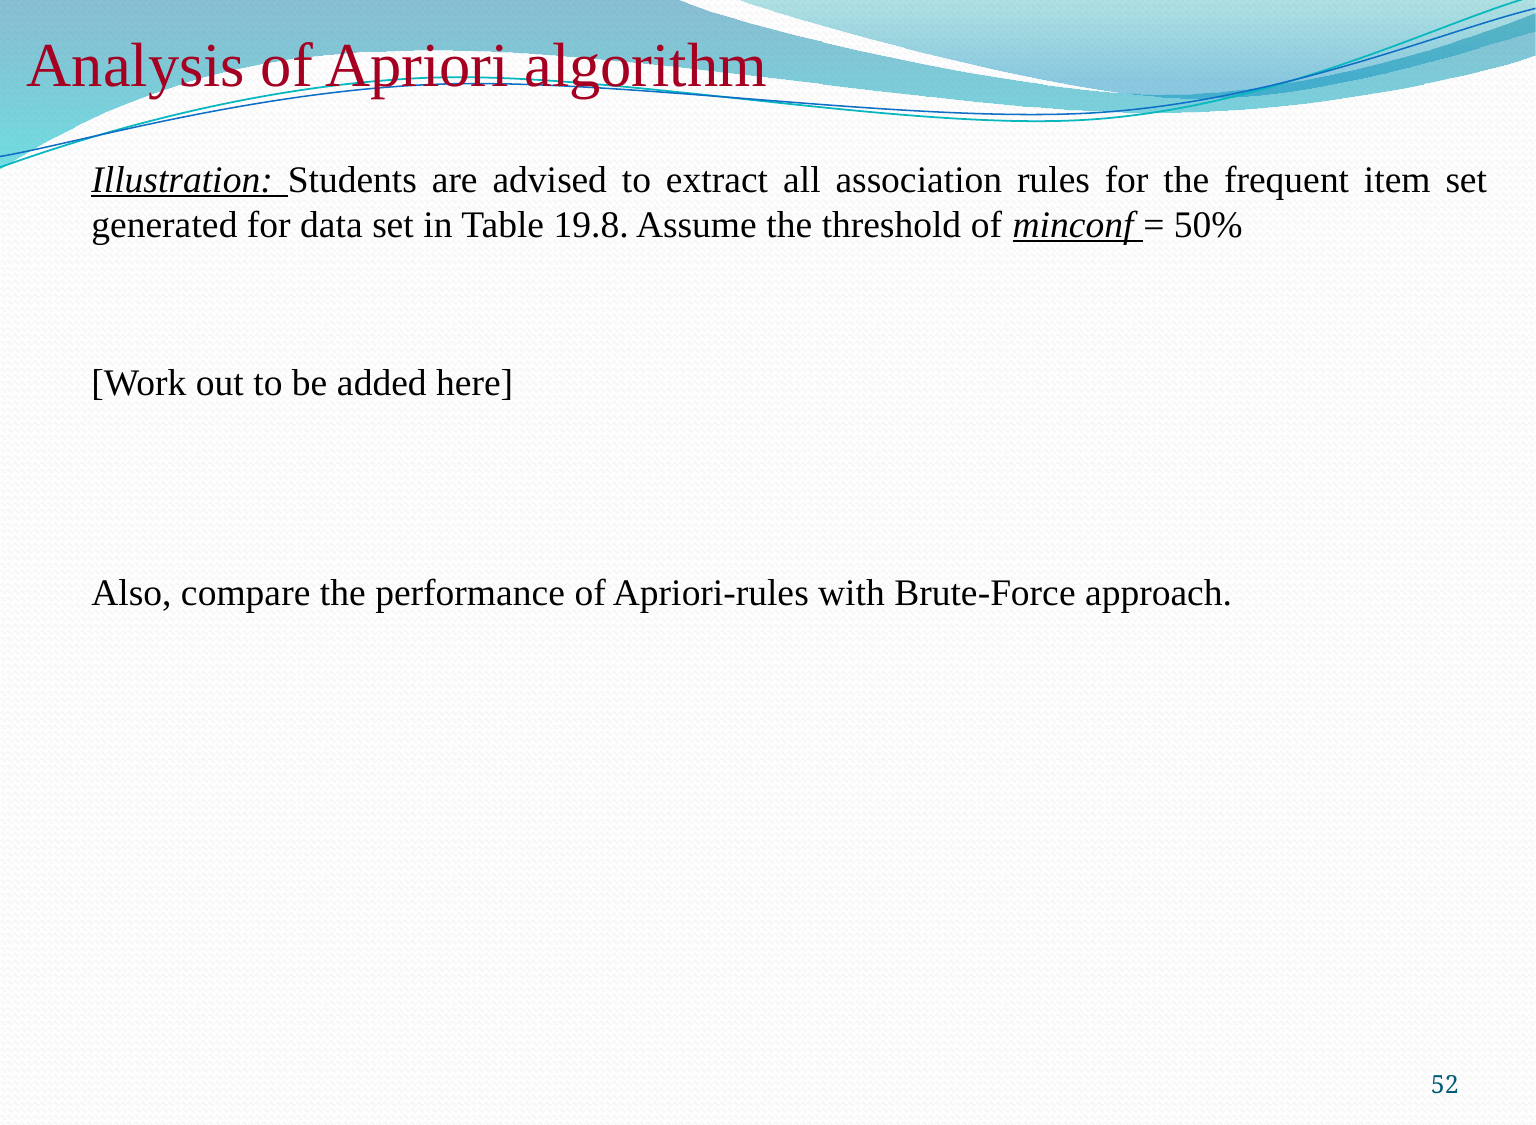

# Analysis of Apriori algorithm
Illustration: Students are advised to extract all association rules for the frequent item set generated for data set in Table 19.8. Assume the threshold of minconf = 50%

[Work out to be added here]

Also, compare the performance of Apriori-rules with Brute-Force approach.

52